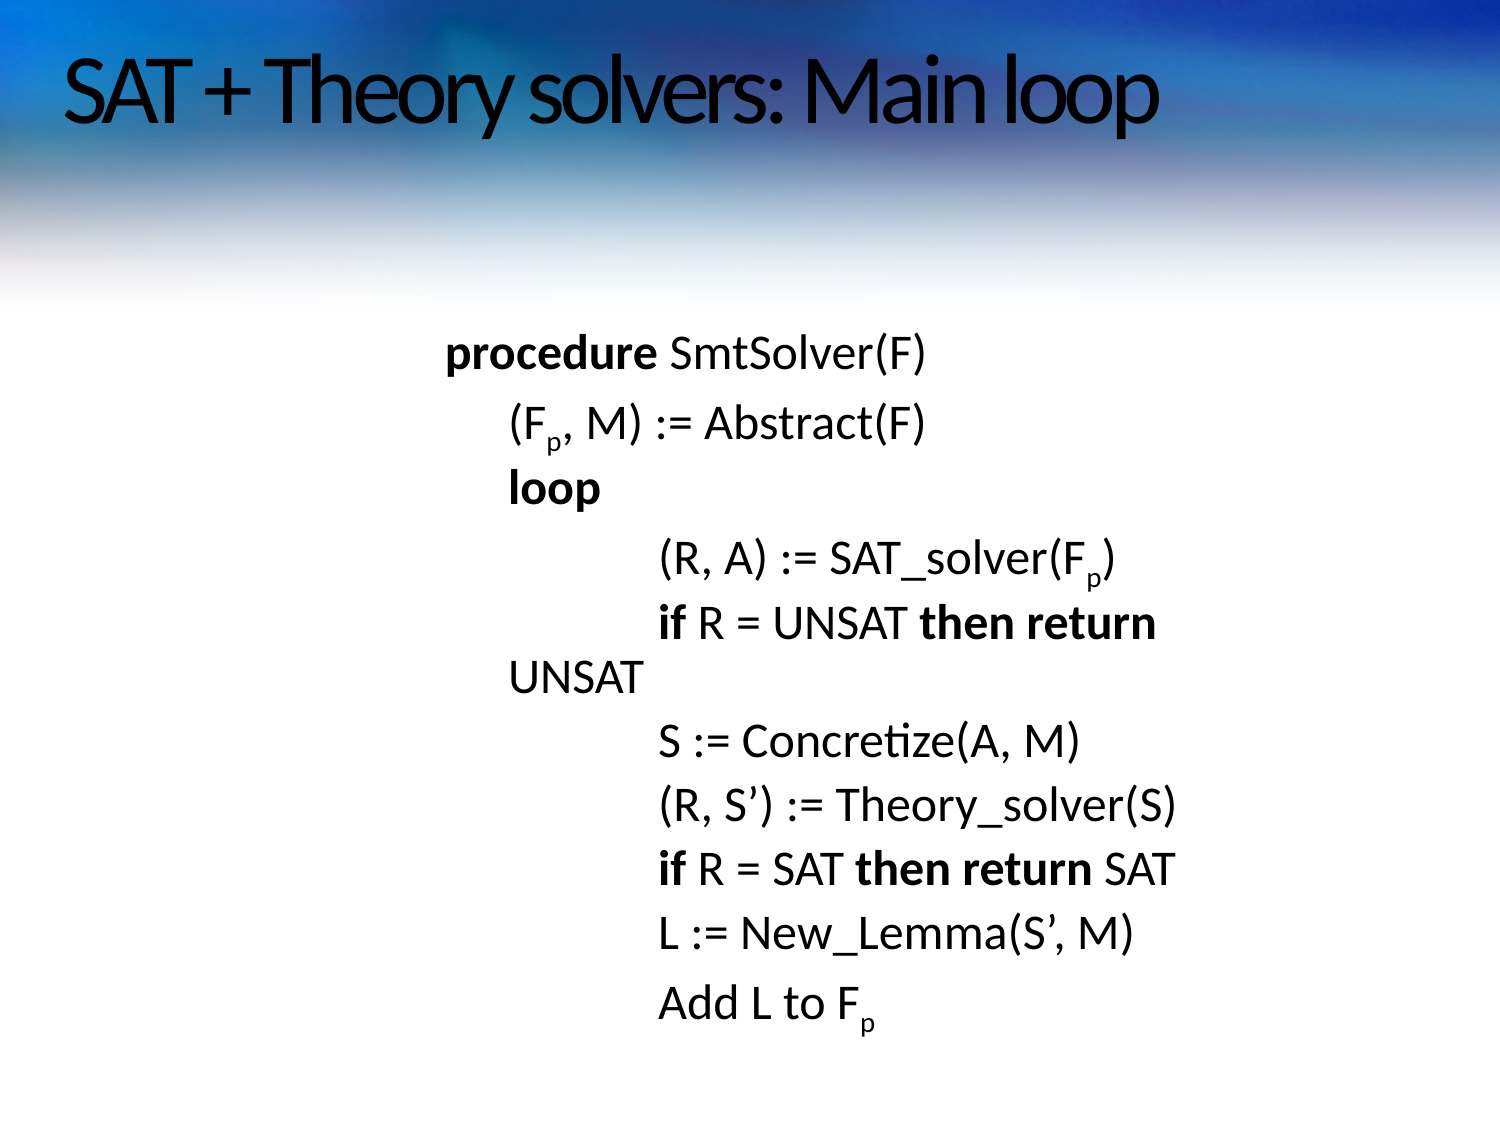

# SAT + Theory solvers: Main loop
procedure SmtSolver(F)
	(Fp, M) := Abstract(F)
	loop
		(R, A) := SAT_solver(Fp)
		if R = UNSAT then return UNSAT
		S := Concretize(A, M)
		(R, S’) := Theory_solver(S)
		if R = SAT then return SAT
		L := New_Lemma(S’, M)
		Add L to Fp